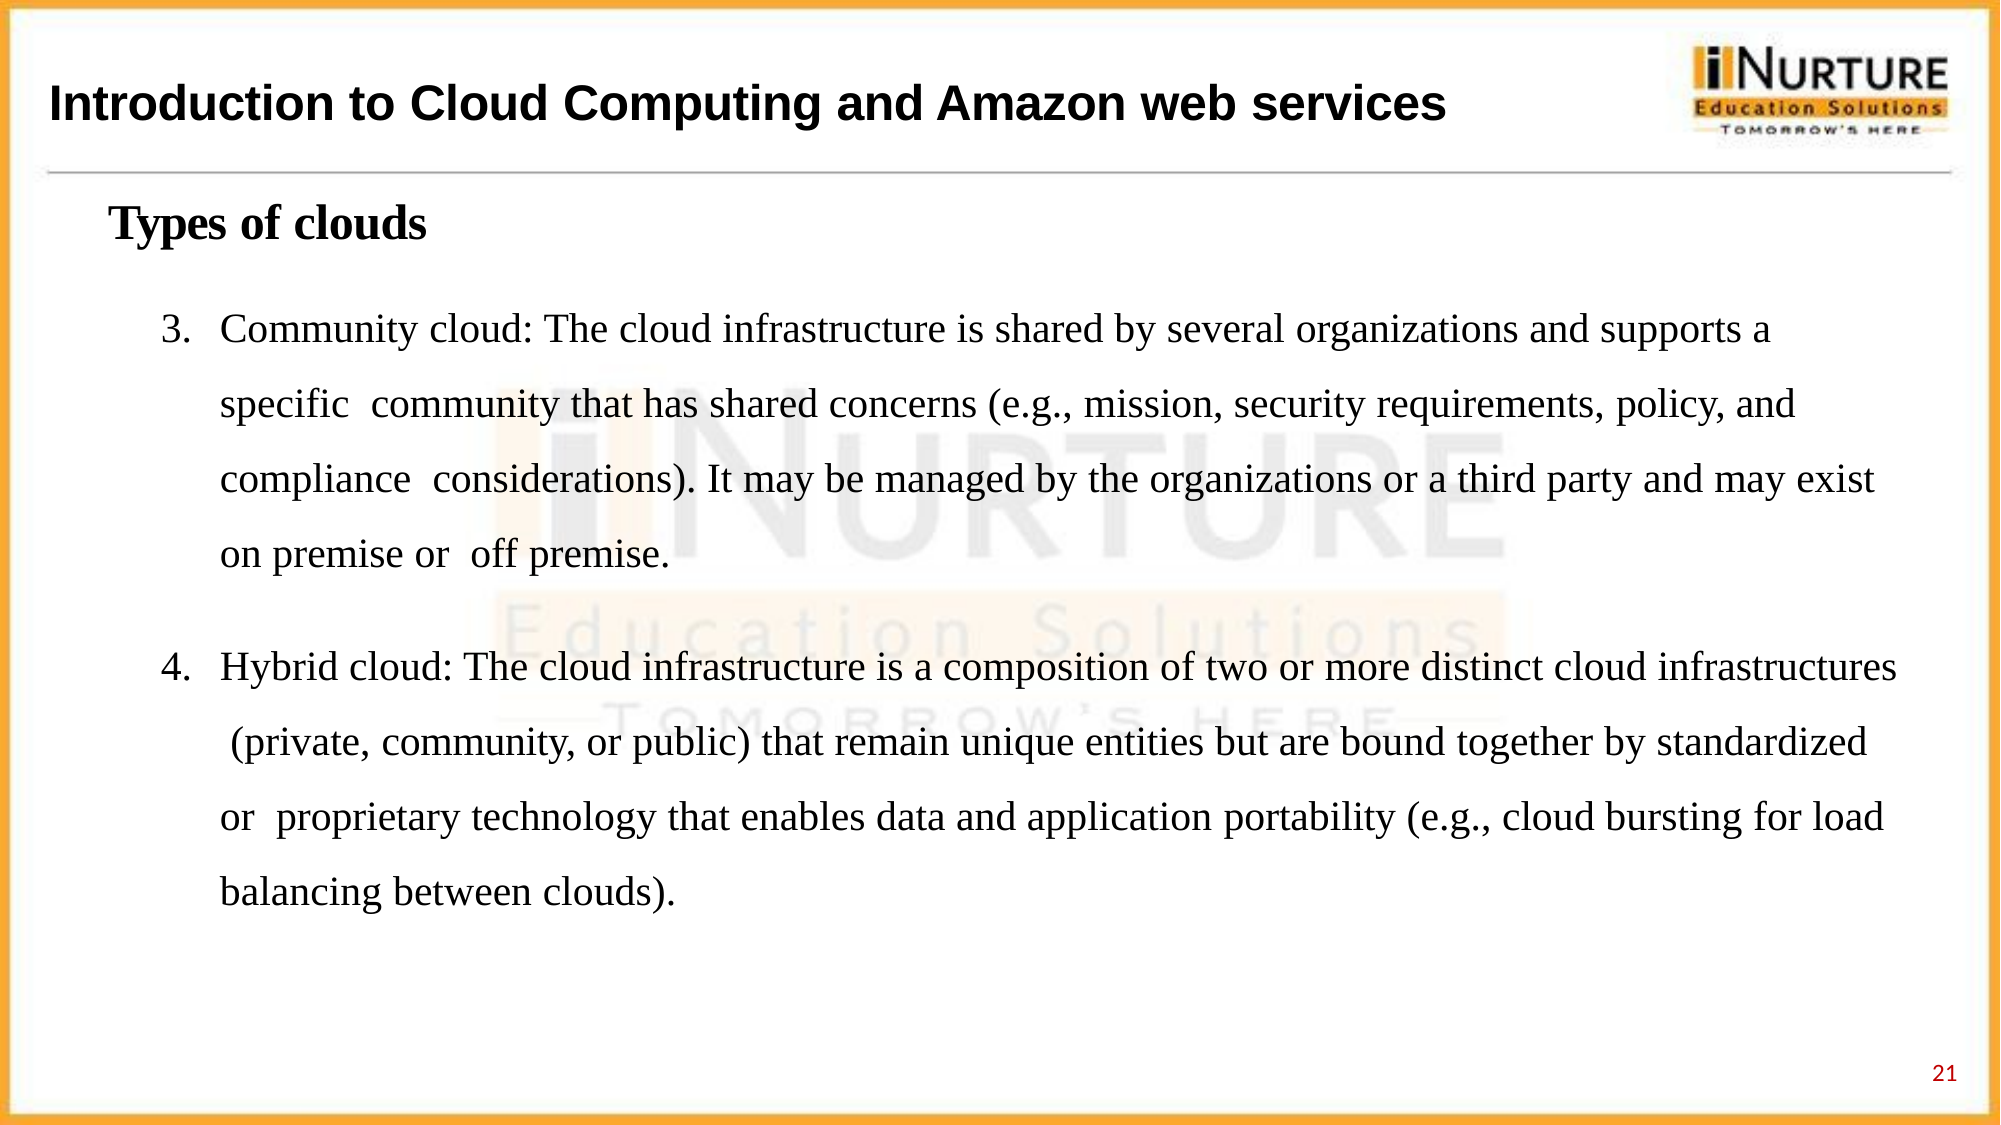

# Introduction to Cloud Computing and Amazon web services
Types of clouds
Community cloud: The cloud infrastructure is shared by several organizations and supports a specific  community that has shared concerns (e.g., mission, security requirements, policy, and compliance  considerations). It may be managed by the organizations or a third party and may exist on premise or  off premise.
Hybrid cloud: The cloud infrastructure is a composition of two or more distinct cloud infrastructures  (private, community, or public) that remain unique entities but are bound together by standardized or  proprietary technology that enables data and application portability (e.g., cloud bursting for load  balancing between clouds).
21